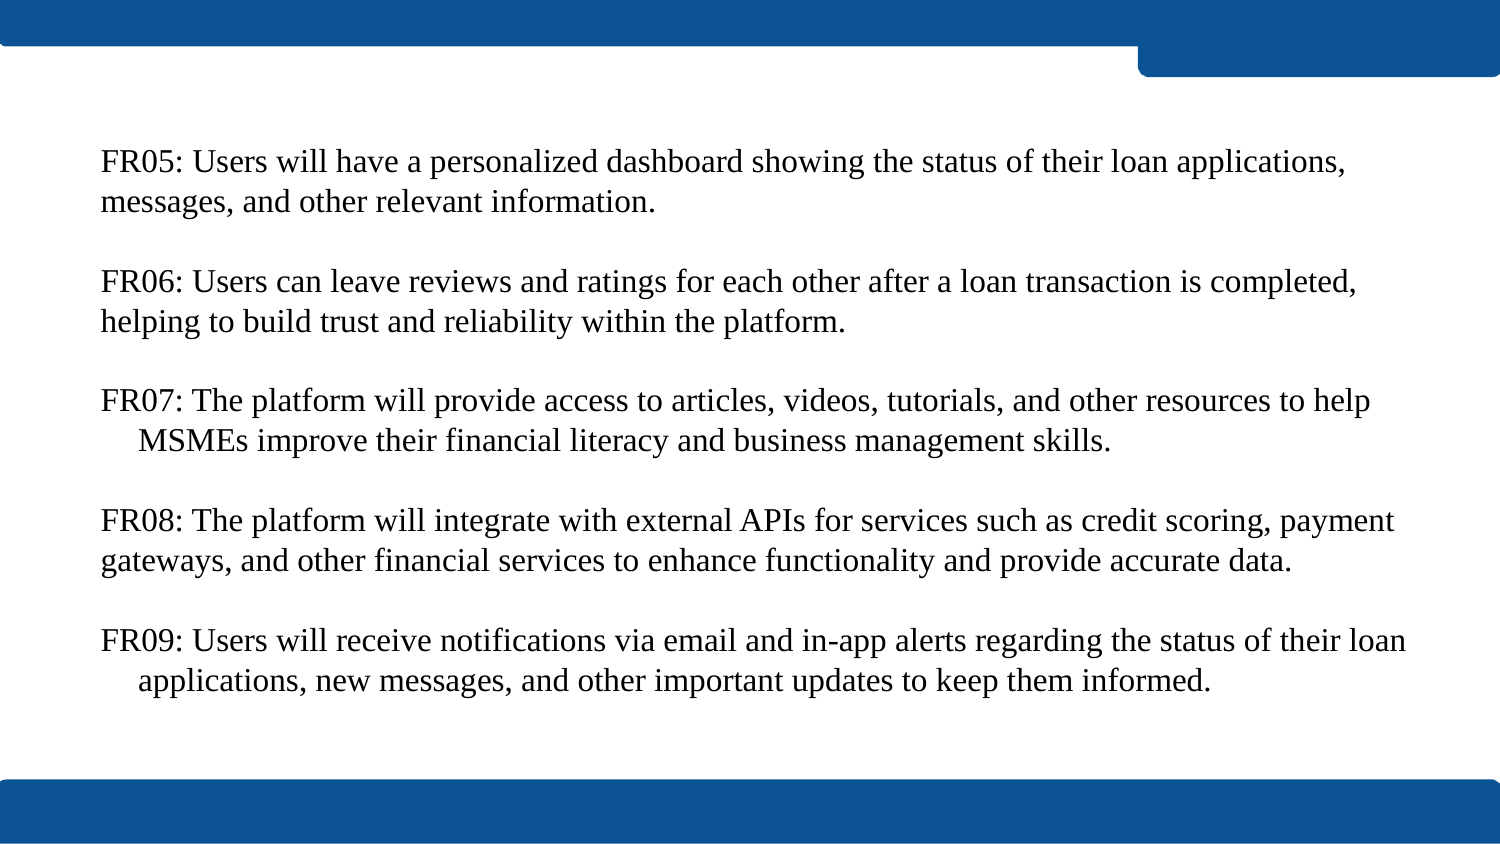

FR05: Users will have a personalized dashboard showing the status of their loan applications,
messages, and other relevant information.

FR06: Users can leave reviews and ratings for each other after a loan transaction is completed,
helping to build trust and reliability within the platform.

FR07: The platform will provide access to articles, videos, tutorials, and other resources to help MSMEs improve their financial literacy and business management skills.

FR08: The platform will integrate with external APIs for services such as credit scoring, payment
gateways, and other financial services to enhance functionality and provide accurate data.

FR09: Users will receive notifications via email and in-app alerts regarding the status of their loan applications, new messages, and other important updates to keep them informed.